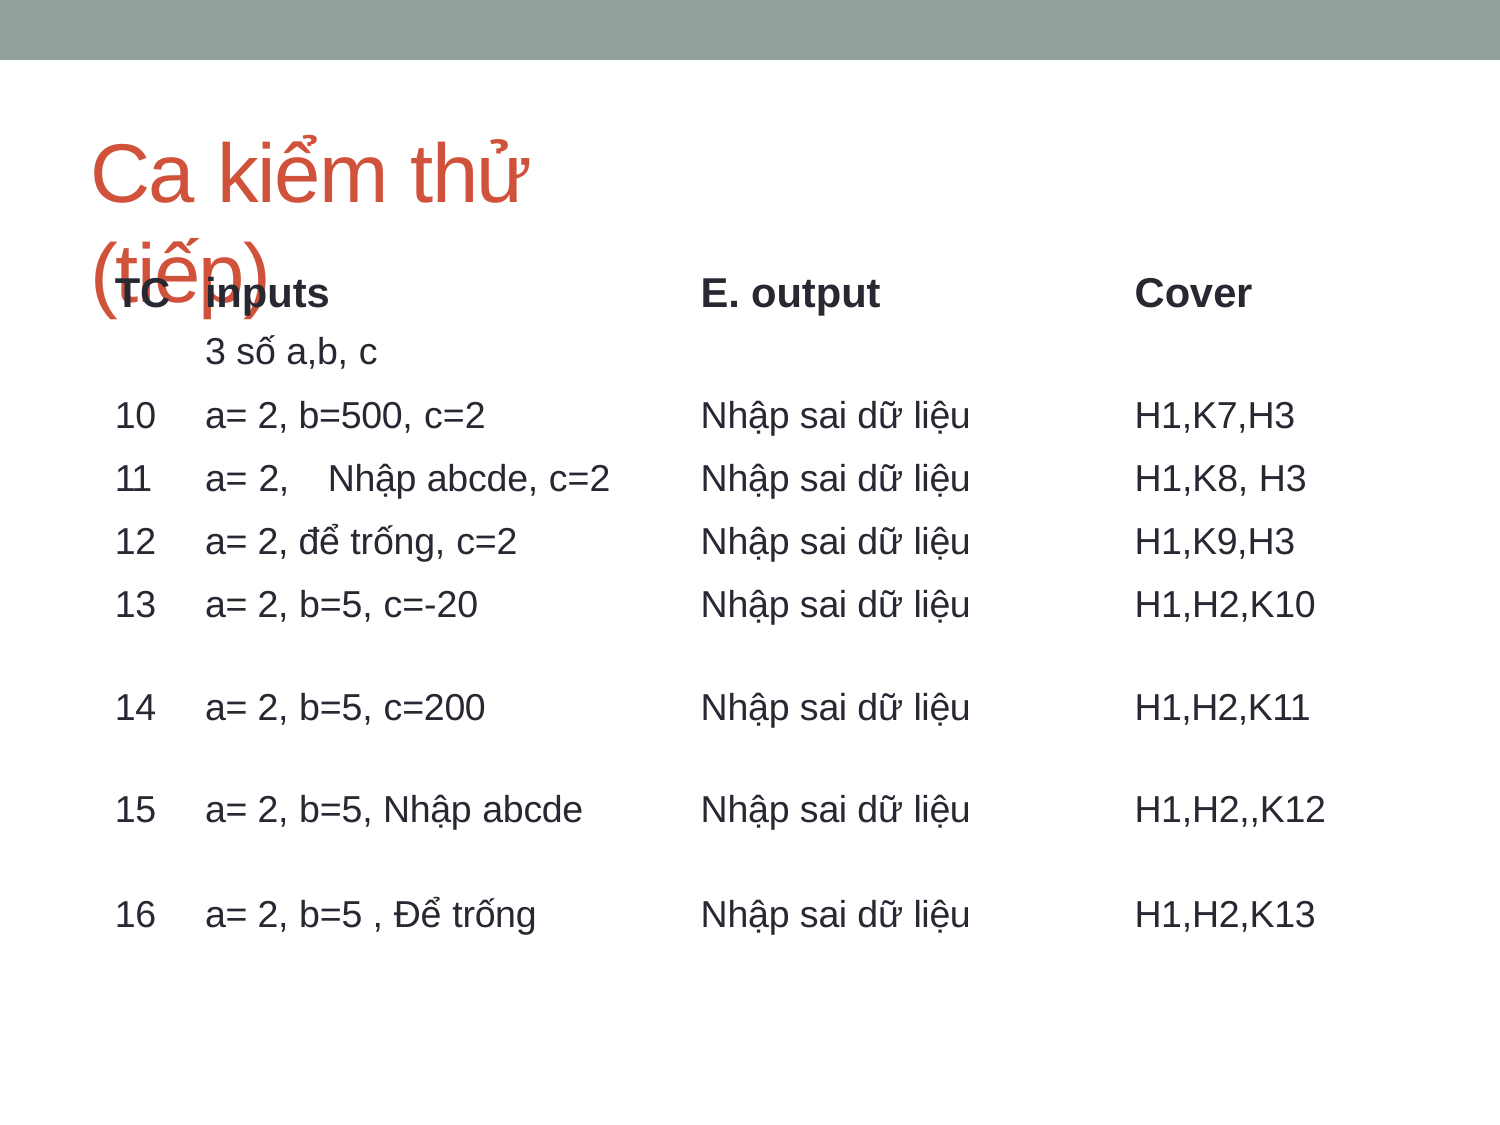

# Ca kiểm thử (tiếp)
| TC | inputs | E. output | Cover |
| --- | --- | --- | --- |
|  | 3 số a,b, c |  |  |
| 10 | a= 2, b=500, c=2 | Nhập sai dữ liệu | H1,K7,H3 |
| 11 | a= 2, Nhập abcde, c=2 | Nhập sai dữ liệu | H1,K8, H3 |
| 12 | a= 2, để trống, c=2 | Nhập sai dữ liệu | H1,K9,H3 |
| 13 | a= 2, b=5, c=-20 | Nhập sai dữ liệu | H1,H2,K10 |
| 14 | a= 2, b=5, c=200 | Nhập sai dữ liệu | H1,H2,K11 |
| 15 | a= 2, b=5, Nhập abcde | Nhập sai dữ liệu | H1,H2,,K12 |
| 16 | a= 2, b=5 , Để trống | Nhập sai dữ liệu | H1,H2,K13 |